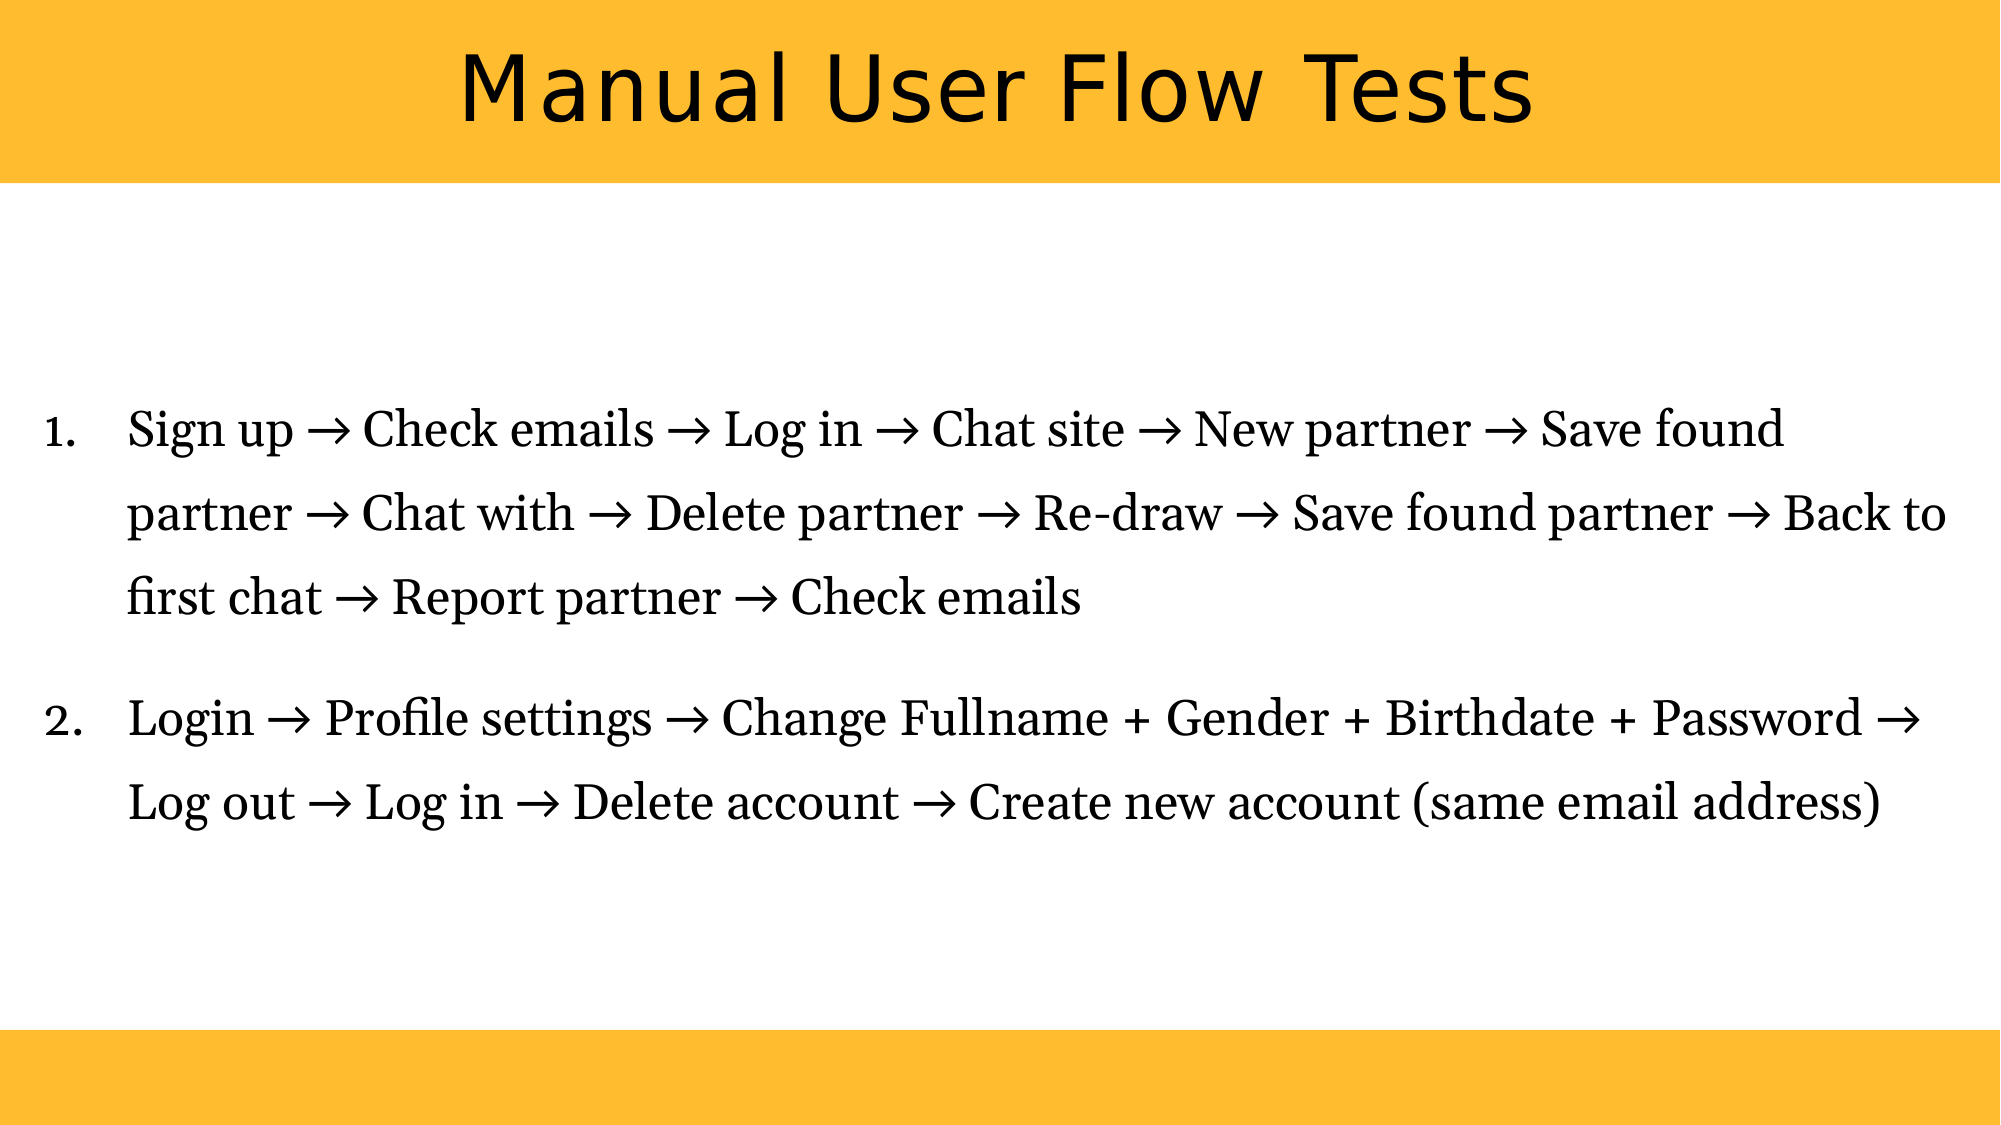

# Manual User Flow Tests
Sign up → Check emails → Log in → Chat site → New partner → Save found partner → Chat with → Delete partner → Re-draw → Save found partner → Back to first chat → Report partner → Check emails
Login → Profile settings → Change Fullname + Gender + Birthdate + Password → Log out → Log in → Delete account → Create new account (same email address)